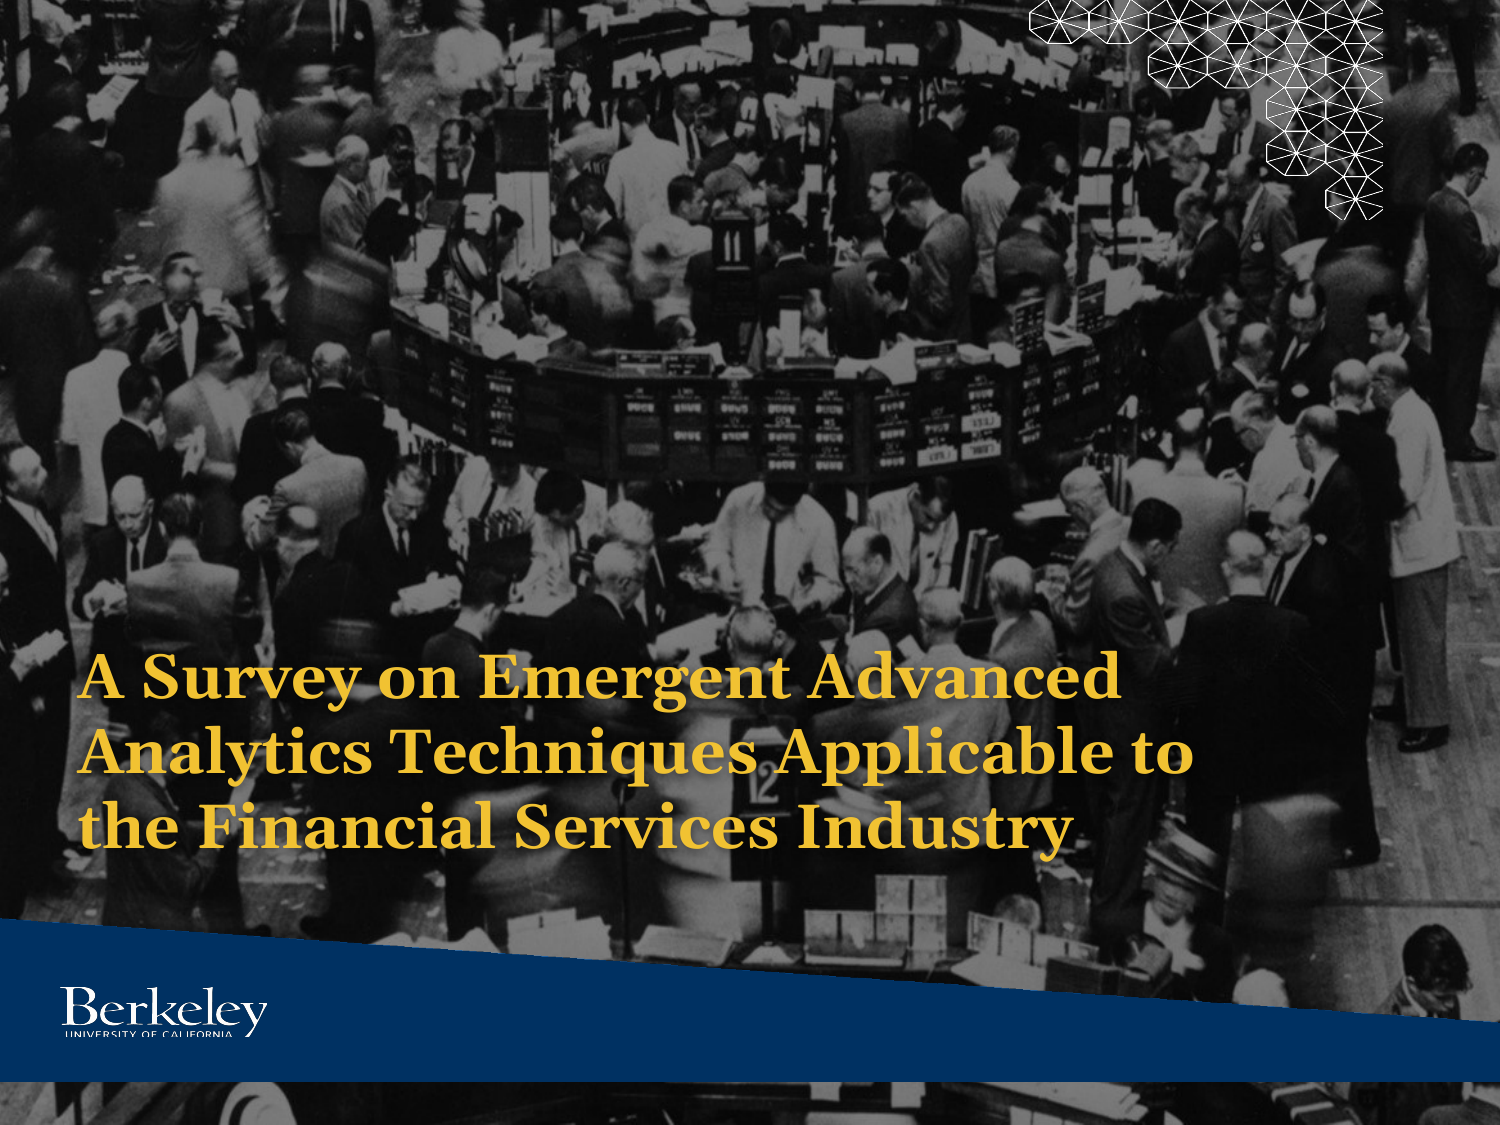

# A Survey on Emergent Advanced Analytics Techniques Applicable to the Financial Services Industry